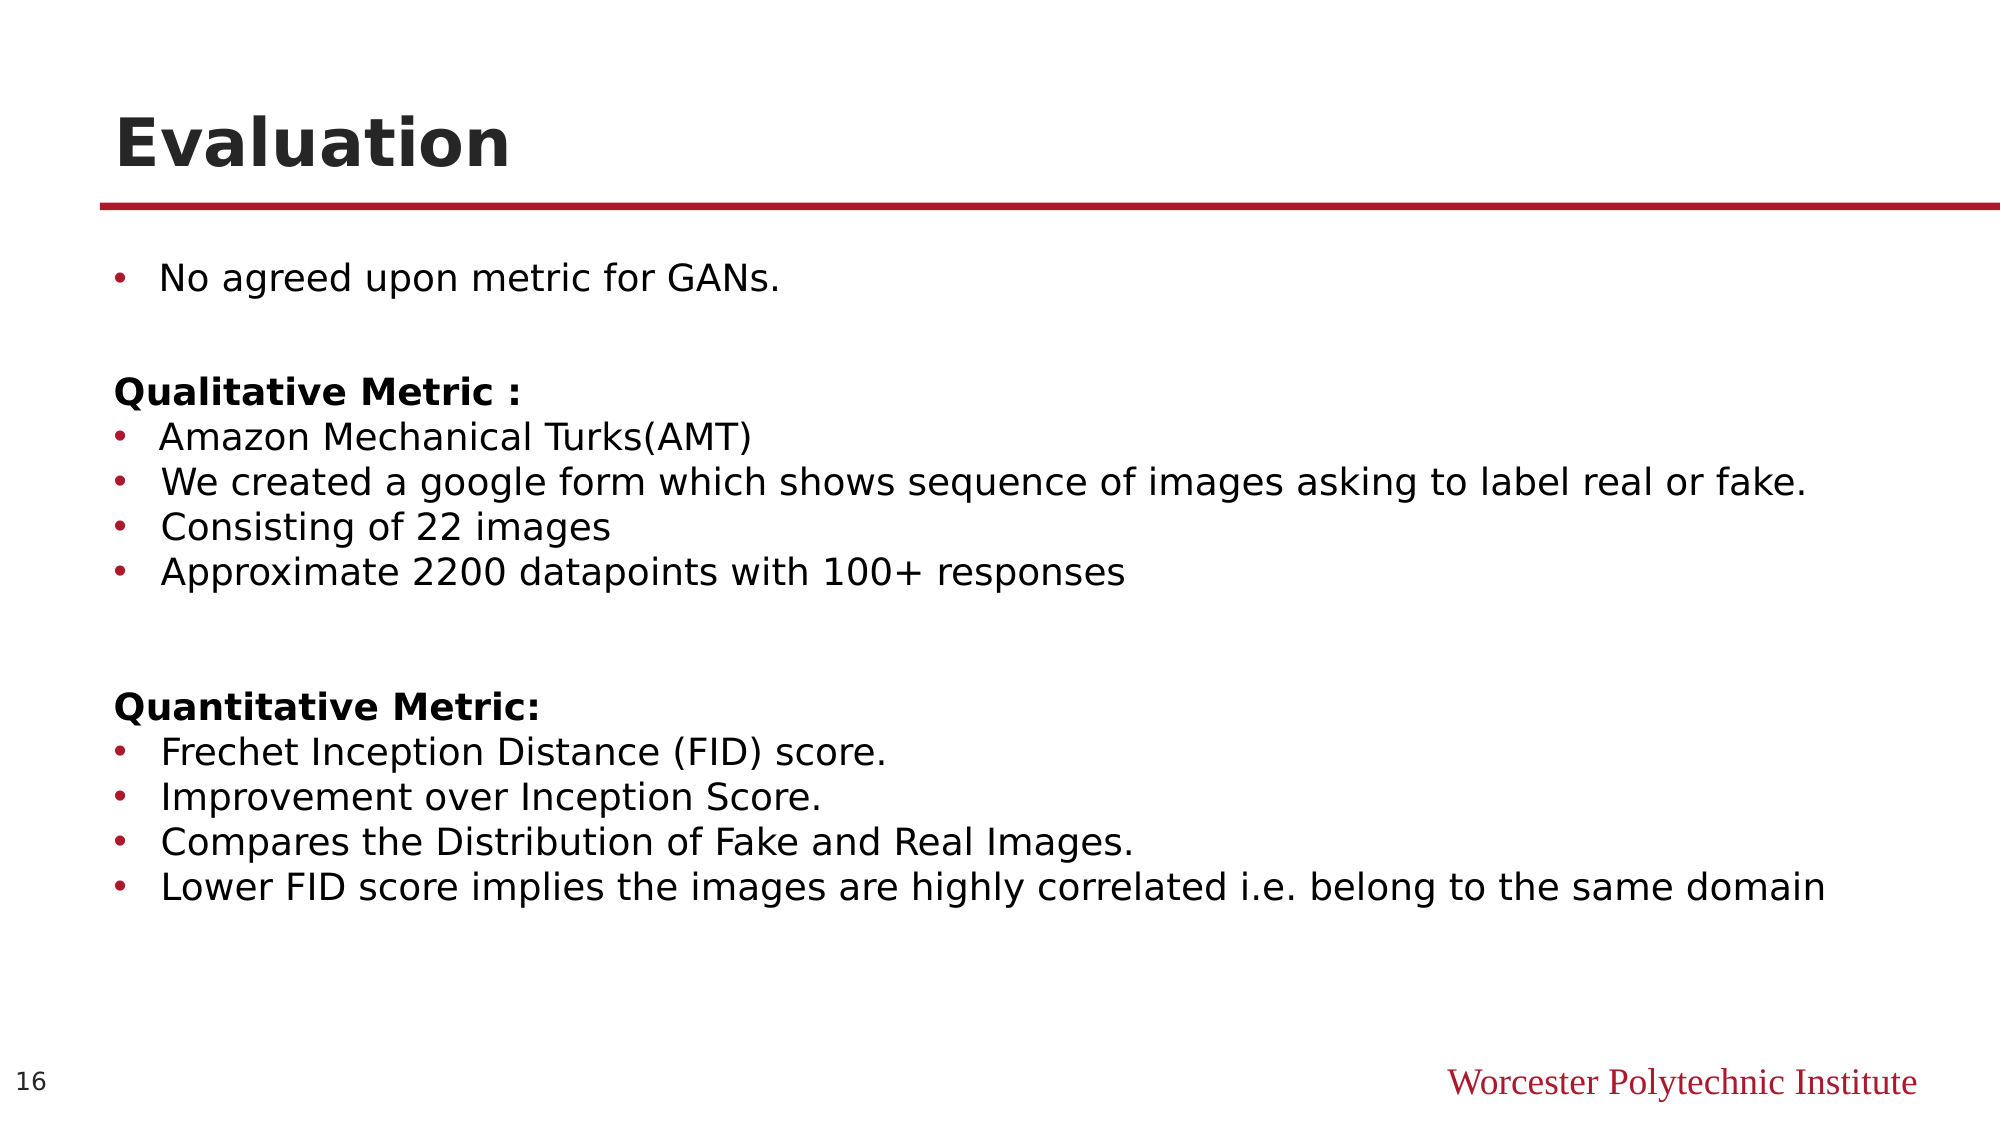

# Evaluation
No agreed upon metric for GANs.

​Qualitative Metric :
Amazon Mechanical Turks(AMT)
We created a google form which shows sequence of images asking to label real or fake.
Consisting of 22 images
Approximate 2200 datapoints with 100+ responses

Quantitative Metric:
Frechet Inception Distance (FID) score.
Improvement over Inception Score.
Compares the Distribution of Fake and Real Images.
Lower FID score implies the images are highly correlated i.e. belong to the same domain

16